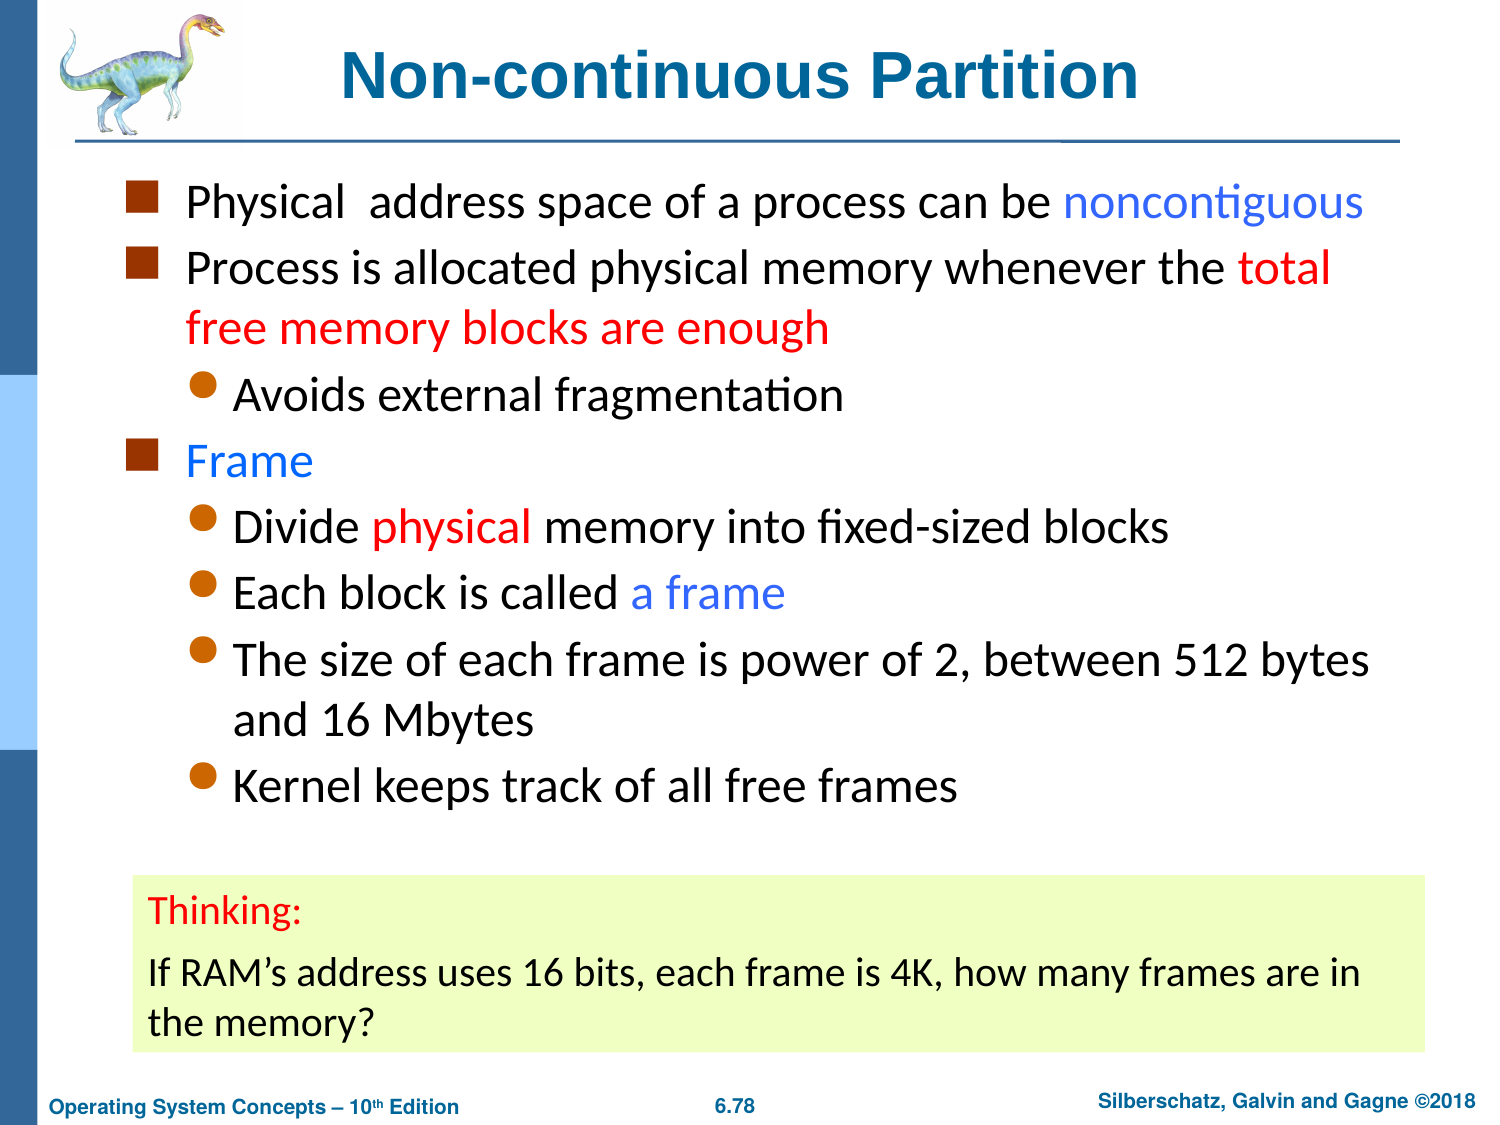

# Non-continuous Partition
Physical  address space of a process can be noncontiguous
Process is allocated physical memory whenever the total free memory blocks are enough
Avoids external fragmentation
Frame
Divide physical memory into fixed-sized blocks
Each block is called a frame
The size of each frame is power of 2, between 512 bytes and 16 Mbytes
Kernel keeps track of all free frames

Thinking:
If RAM’s address uses 16 bits, each frame is 4K, how many frames are in the memory?